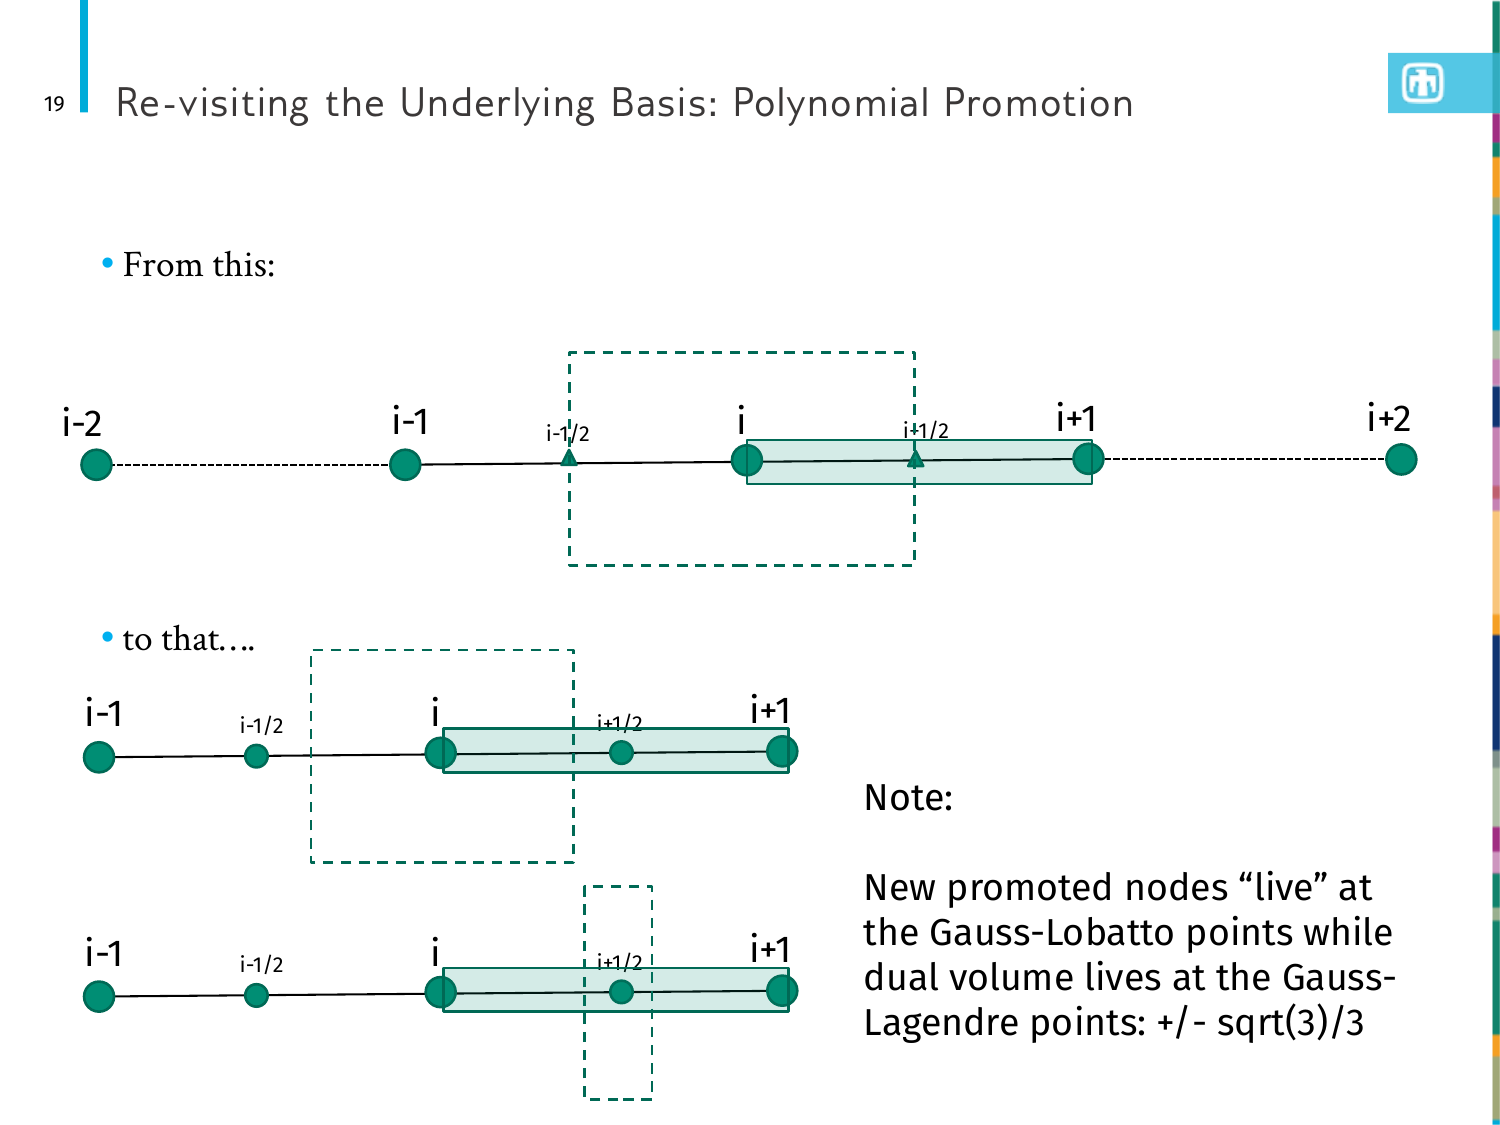

# Re-visiting the Underlying Basis: Polynomial Promotion
19
 From this:

 to that….

i+1/2
i+1
i-1/2
i-1
i

i+2
i-2

i+1/2
i+1
i-1/2
i-1
i

Note:

New promoted nodes “live” at the Gauss-Lobatto points while dual volume lives at the Gauss-Lagendre points: +/- sqrt(3)/3

i+1/2
i+1
i-1/2
i-1
i